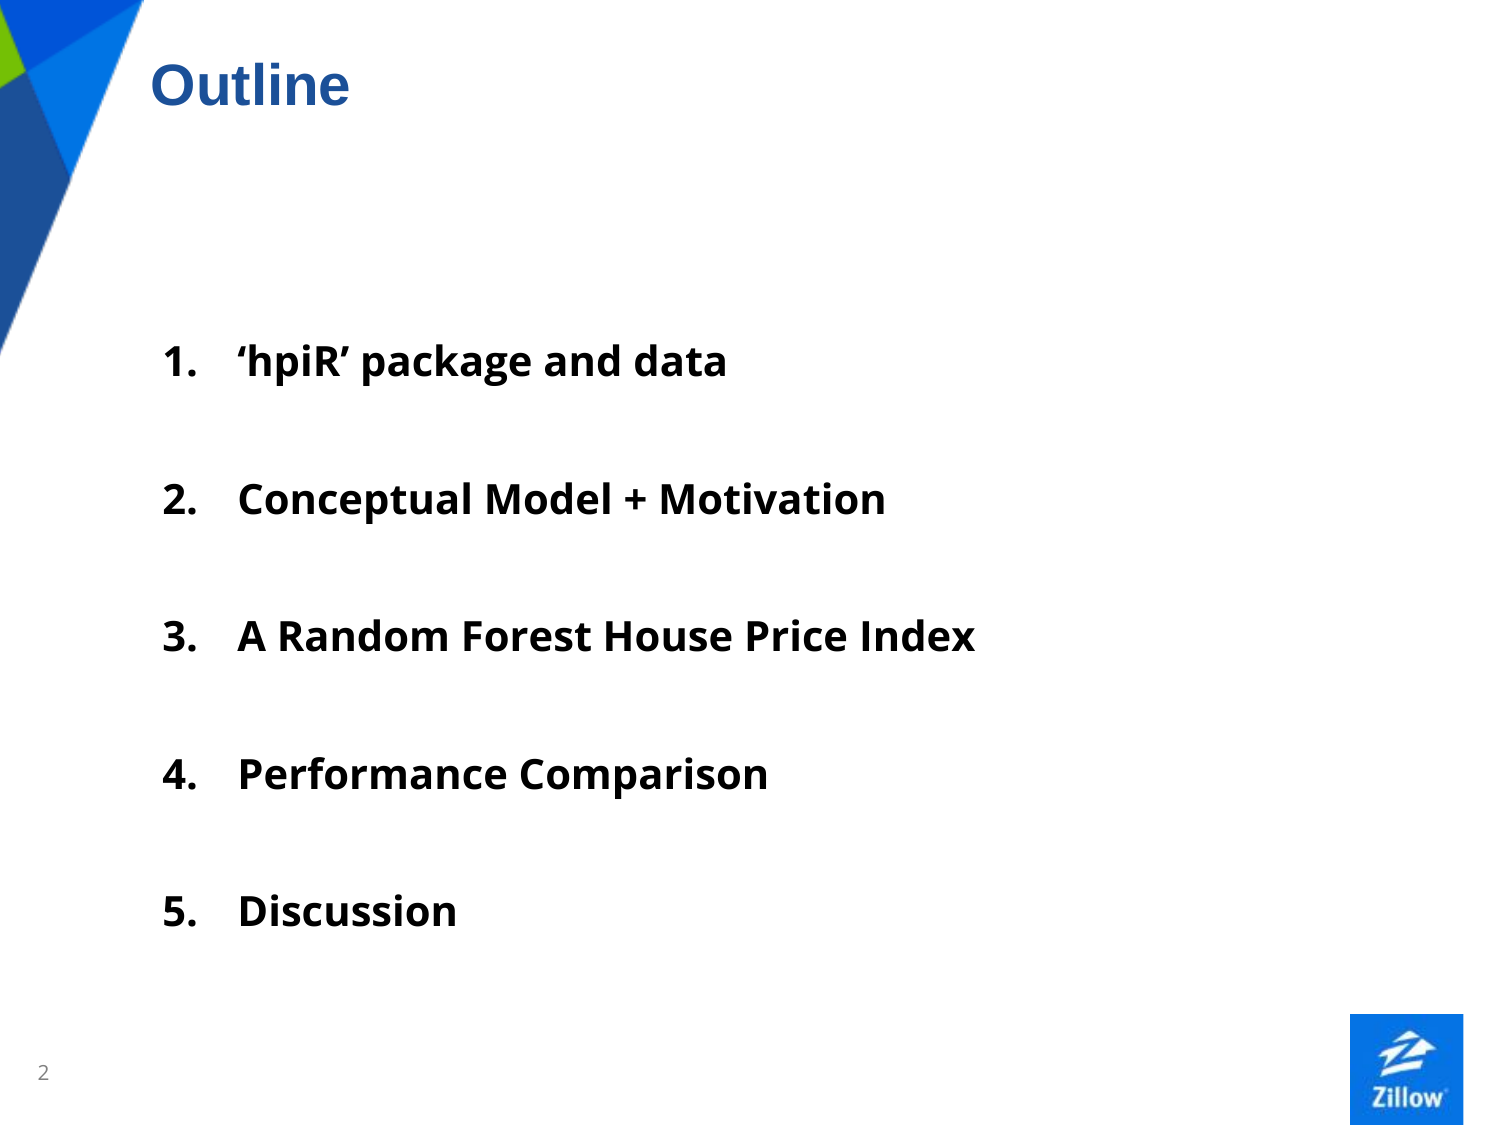

Outline
‘hpiR’ package and data
Conceptual Model + Motivation
A Random Forest House Price Index
Performance Comparison
Discussion